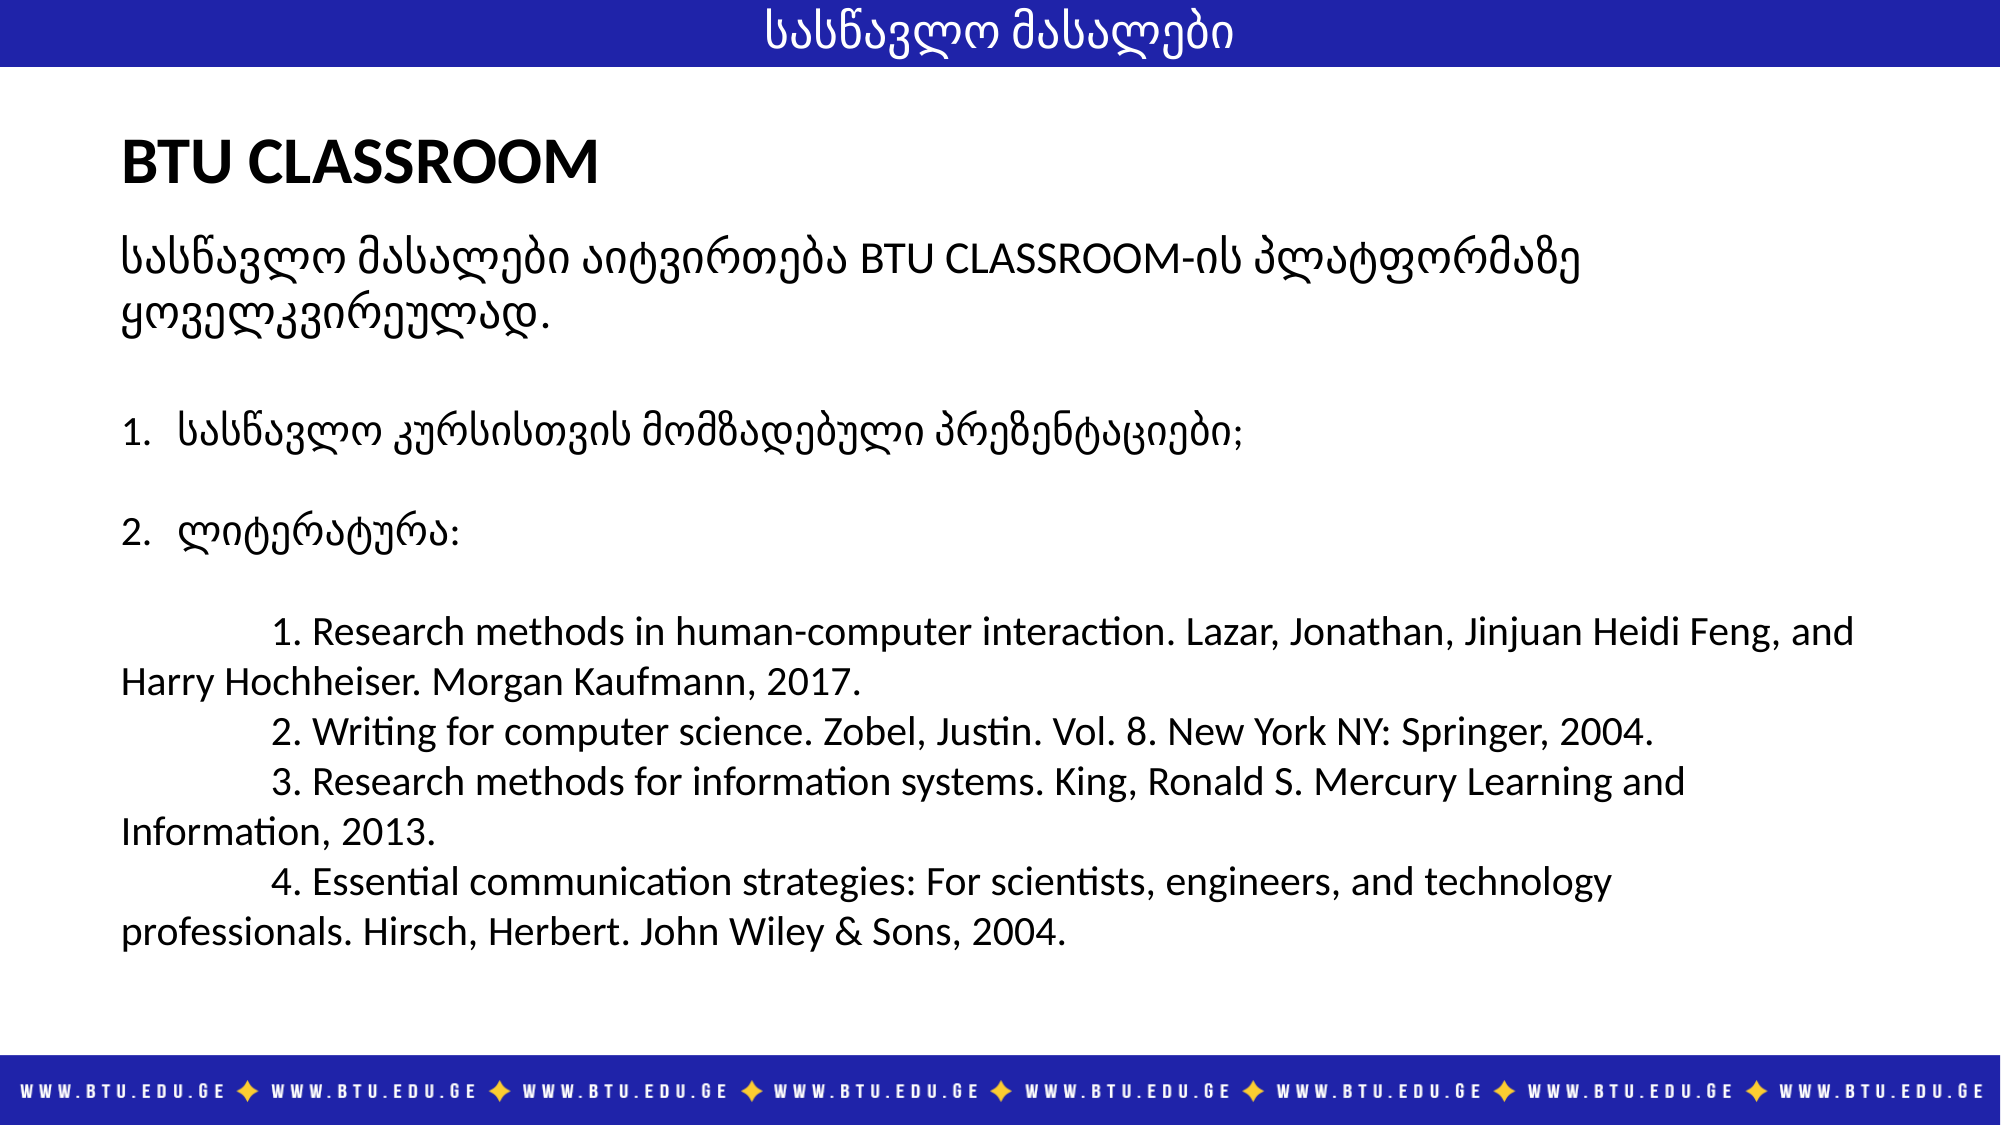

# სასწავლო მასალები
BTU CLASSROOM
სასწავლო მასალები აიტვირთება BTU CLASSROOM-ის პლატფორმაზე ყოველკვირეულად.
სასწავლო კურსისთვის მომზადებული პრეზენტაციები;

ლიტერატურა:

	1. Research methods in human-computer interaction. Lazar, Jonathan, Jinjuan Heidi Feng, and 	Harry Hochheiser. Morgan Kaufmann, 2017.
	2. Writing for computer science. Zobel, Justin. Vol. 8. New York NY: Springer, 2004.
	3. Research methods for information systems. King, Ronald S. Mercury Learning and 	Information, 2013.
	4. Essential communication strategies: For scientists, engineers, and technology 	professionals. Hirsch, Herbert. John Wiley & Sons, 2004.